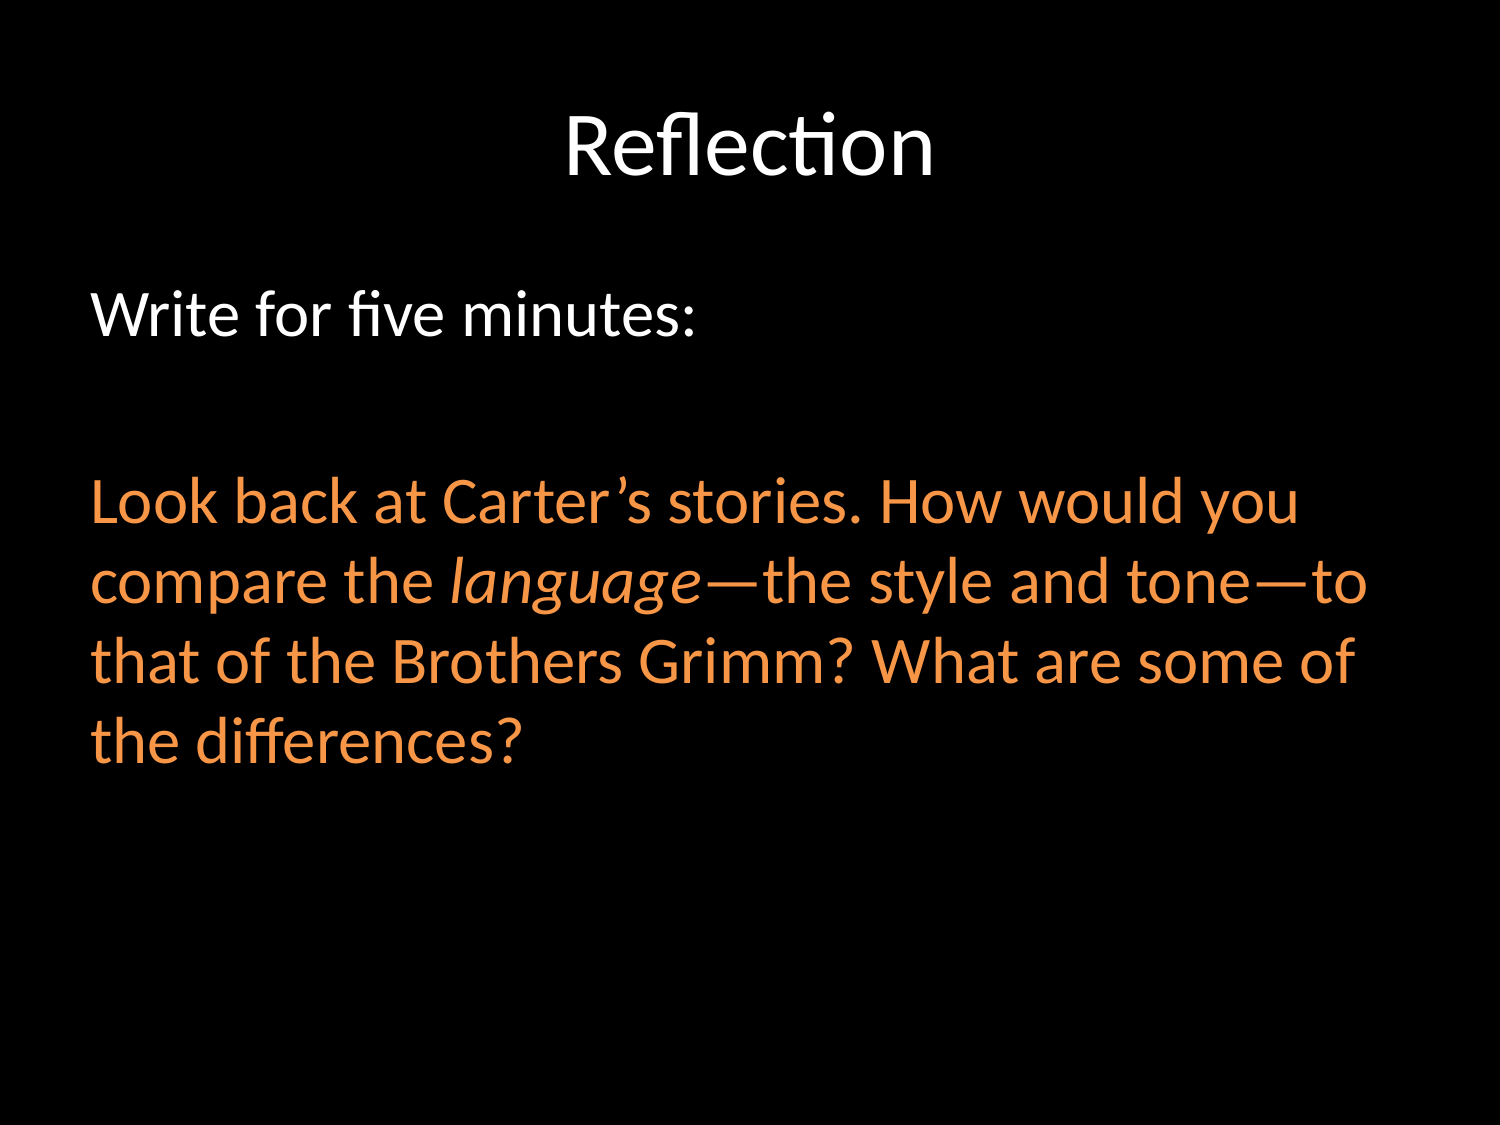

# Reflection
Write for five minutes:

Look back at Carter’s stories. How would you compare the language—the style and tone—to that of the Brothers Grimm? What are some of the differences?